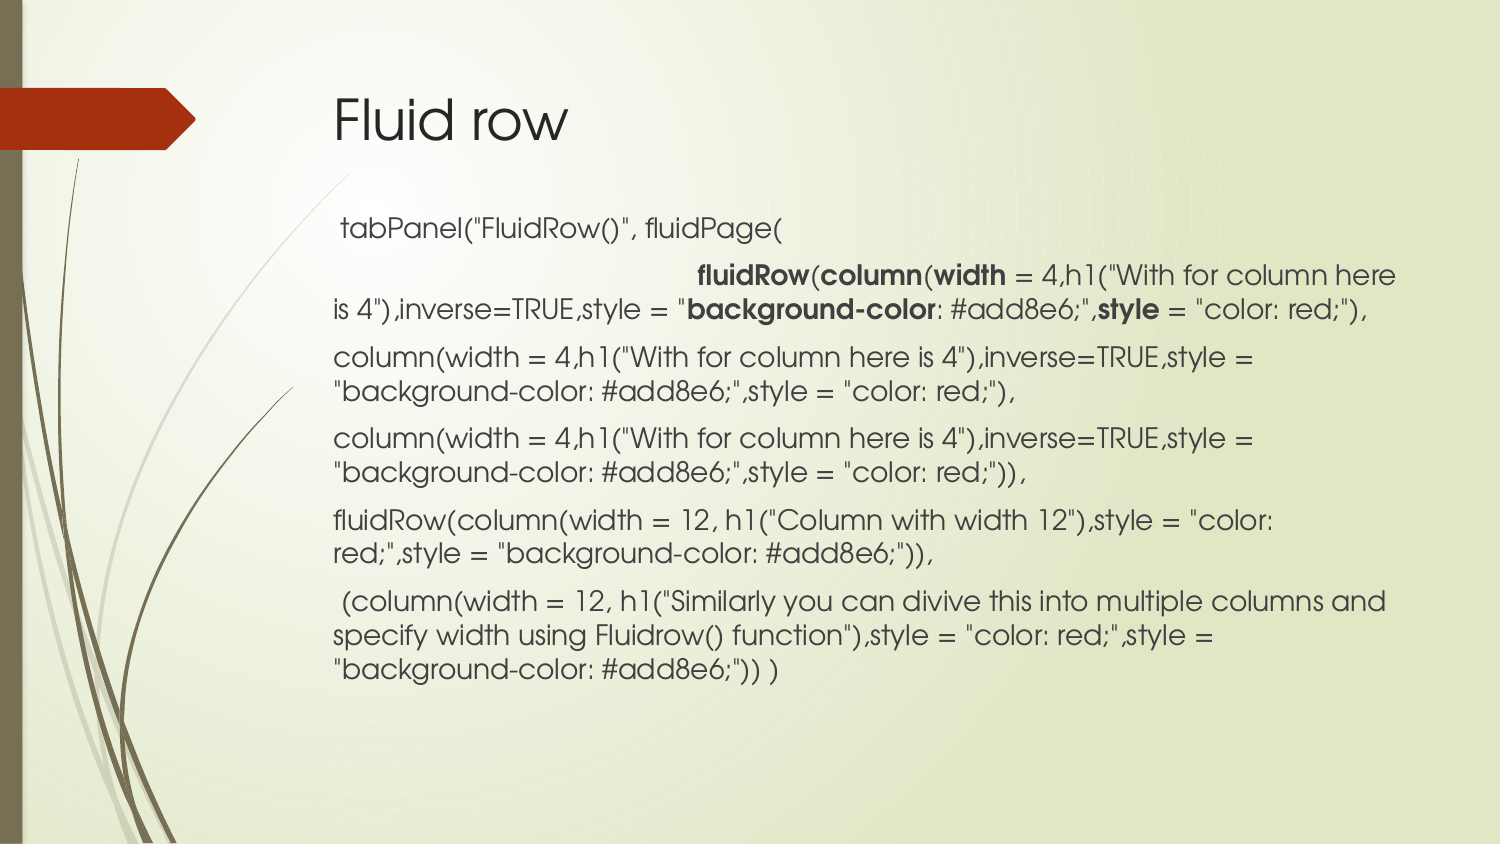

# Fluid row

 tabPanel("FluidRow()", fluidPage(
                                               fluidRow(column(width = 4,h1("With for column here is 4"),inverse=TRUE,style = "background-color: #add8e6;",style = "color: red;"),
column(width = 4,h1("With for column here is 4"),inverse=TRUE,style = "background-color: #add8e6;",style = "color: red;"),
column(width = 4,h1("With for column here is 4"),inverse=TRUE,style = "background-color: #add8e6;",style = "color: red;")),
fluidRow(column(width = 12, h1("Column with width 12"),style = "color: red;",style = "background-color: #add8e6;")),
 (column(width = 12, h1("Similarly you can divive this into multiple columns and specify width using Fluidrow() function"),style = "color: red;",style = "background-color: #add8e6;")) )